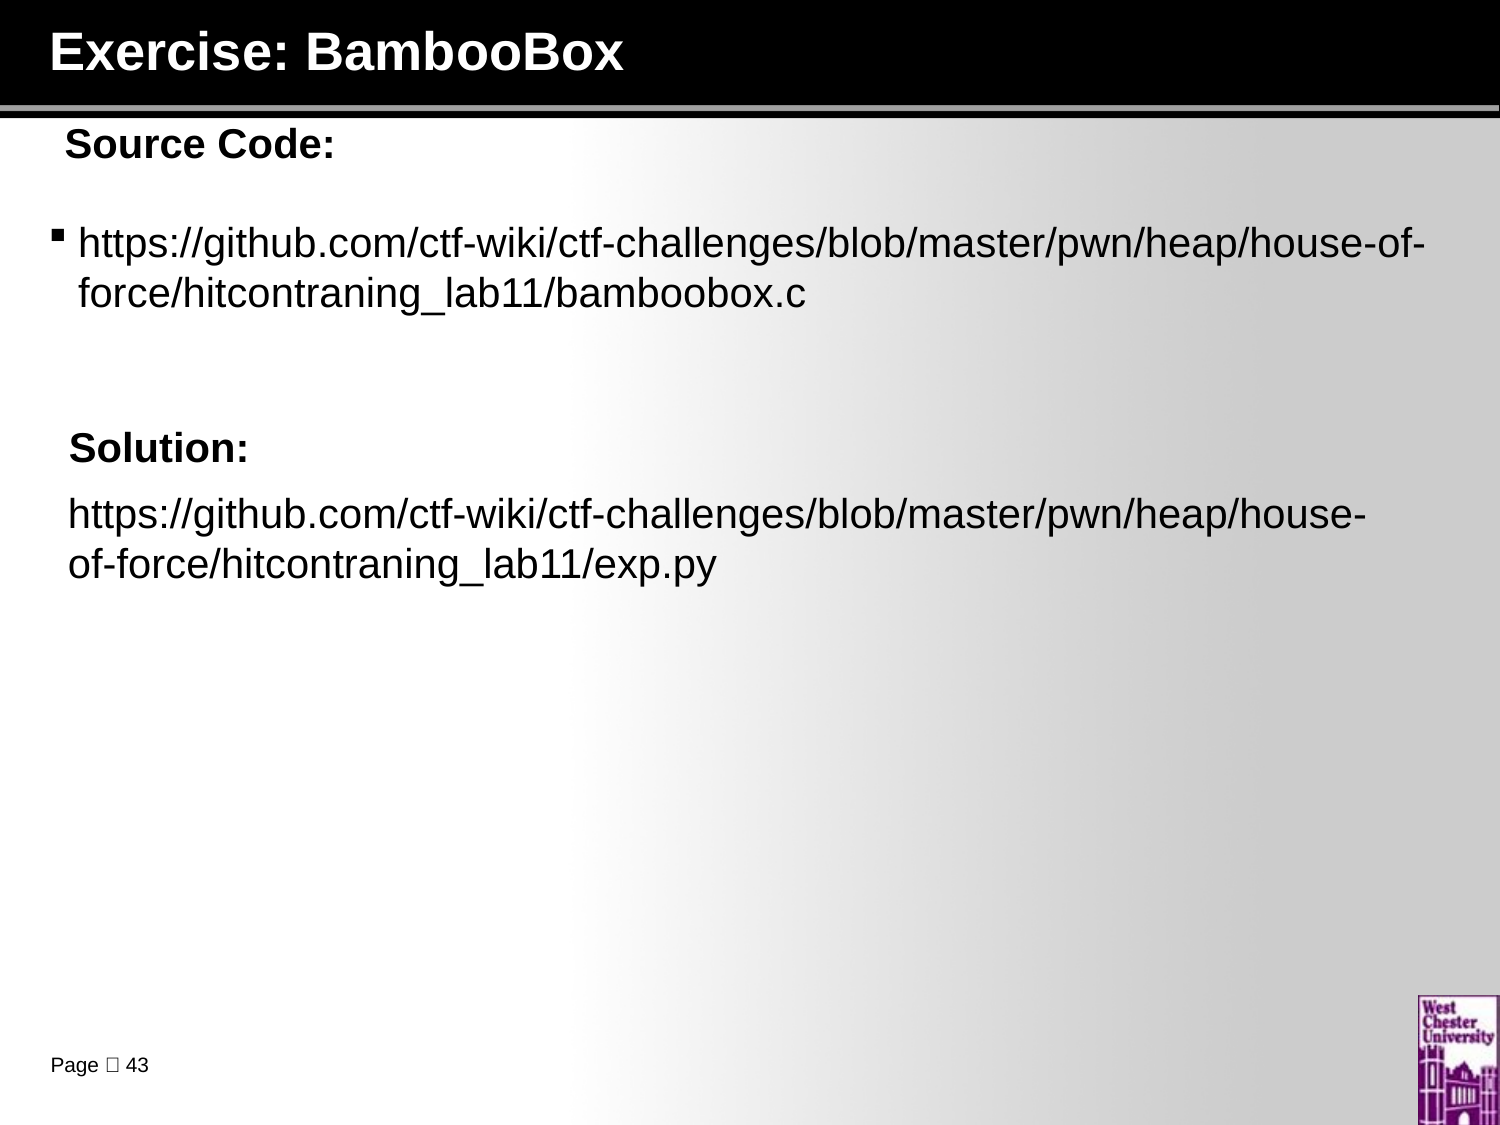

# Exercise: BambooBox
Source Code:
https://github.com/ctf-wiki/ctf-challenges/blob/master/pwn/heap/house-of-force/hitcontraning_lab11/bamboobox.c
Solution:
https://github.com/ctf-wiki/ctf-challenges/blob/master/pwn/heap/house-of-force/hitcontraning_lab11/exp.py